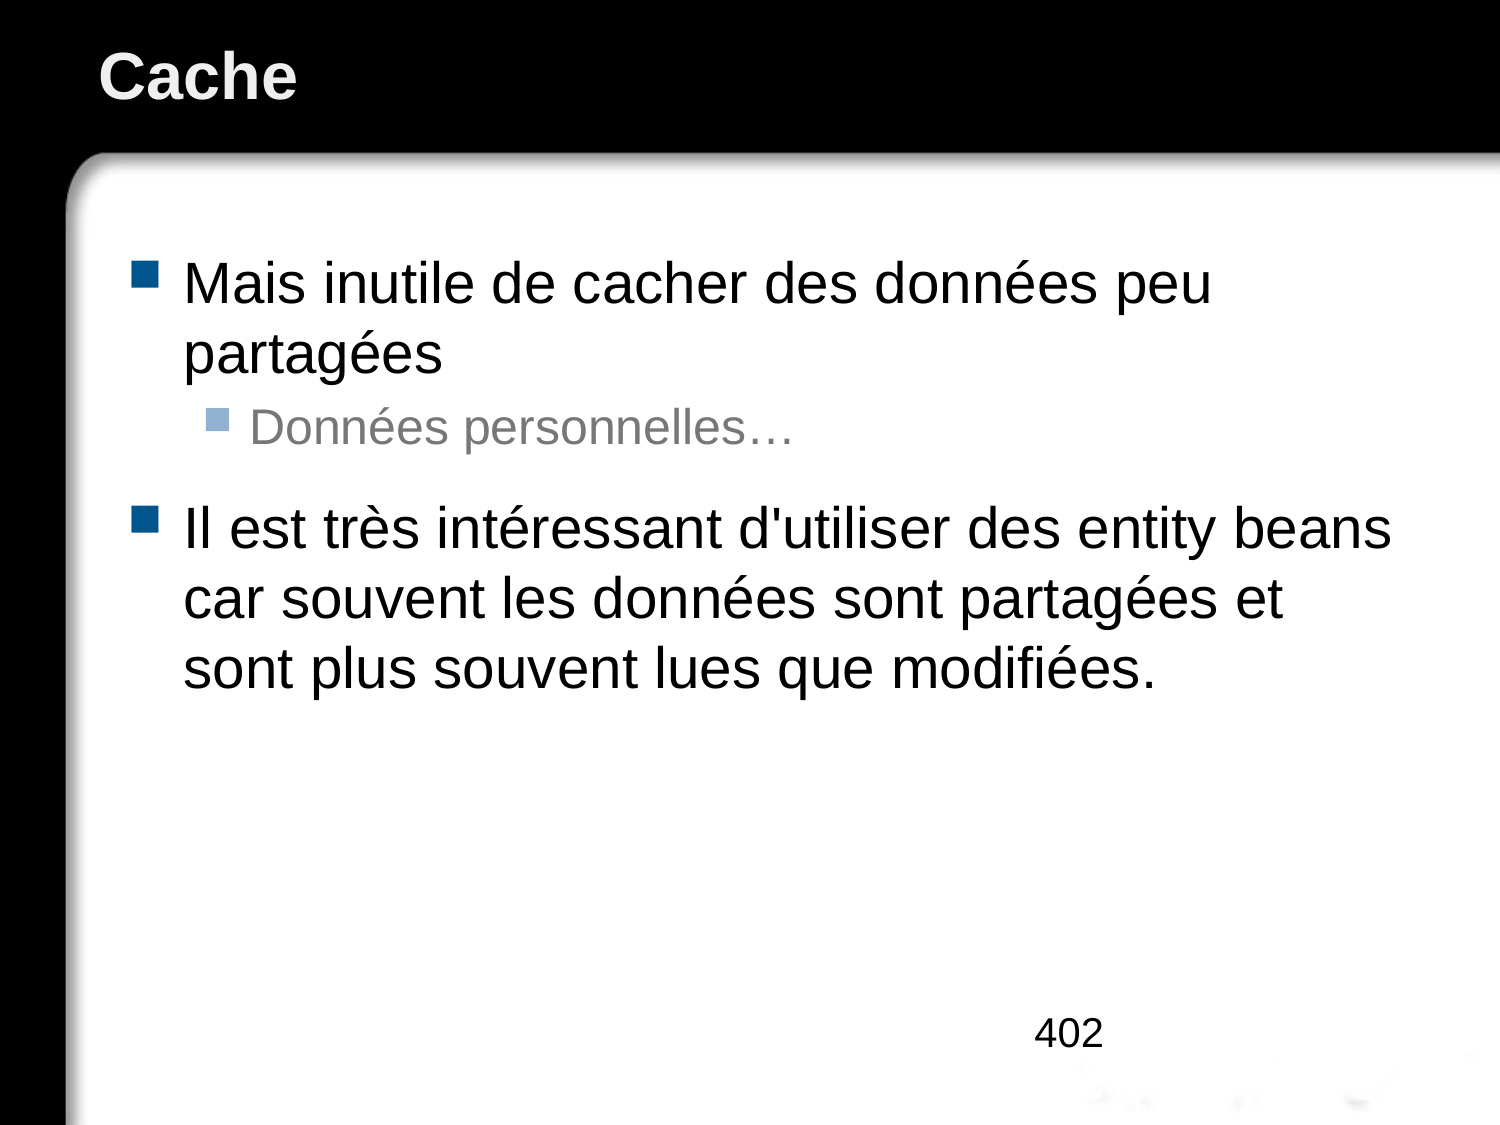

# Cache
Mais inutile de cacher des données peu partagées
Données personnelles…
Il est très intéressant d'utiliser des entity beans car souvent les données sont partagées et sont plus souvent lues que modifiées.